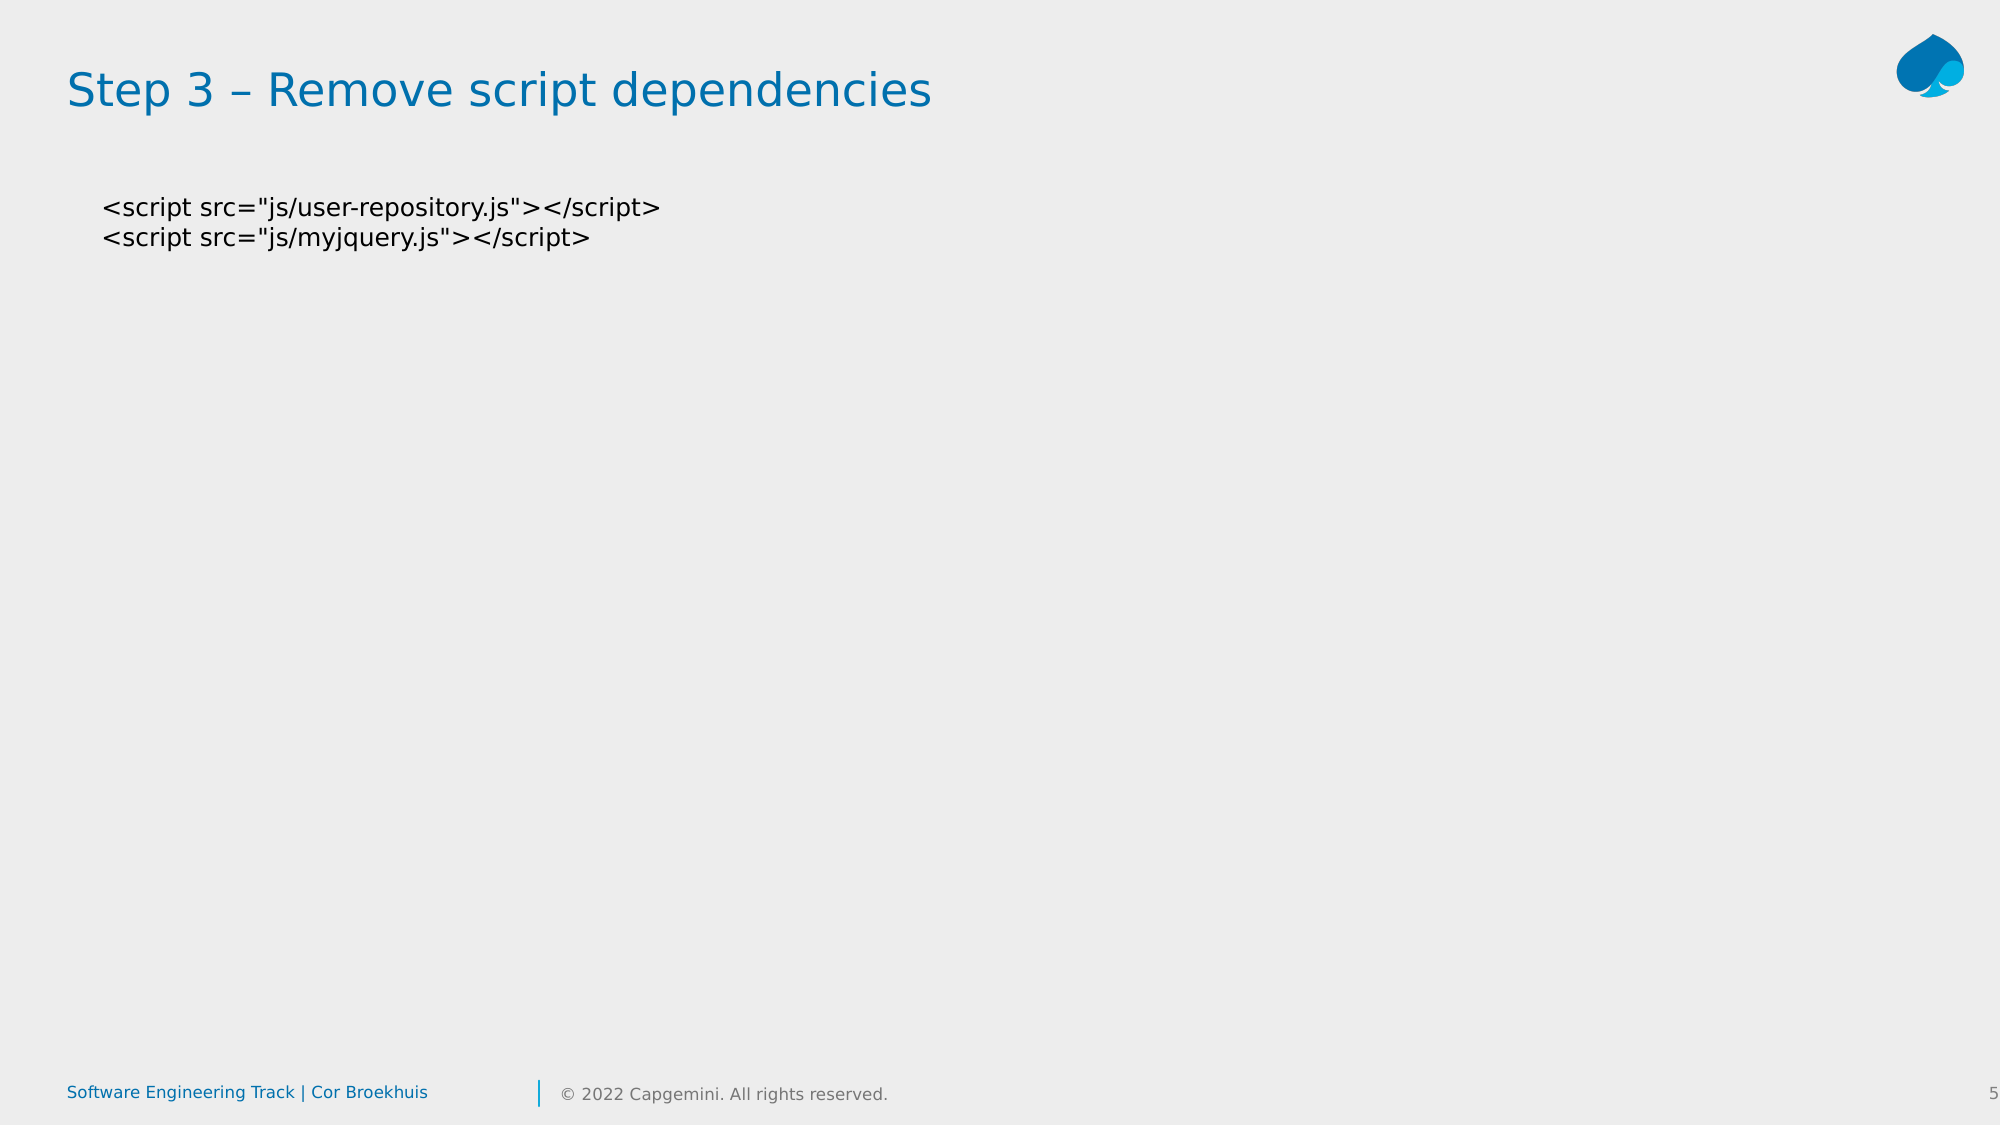

# Step 3 – Remove script dependencies
 <script src="js/user-repository.js"></script>
 <script src="js/myjquery.js"></script>